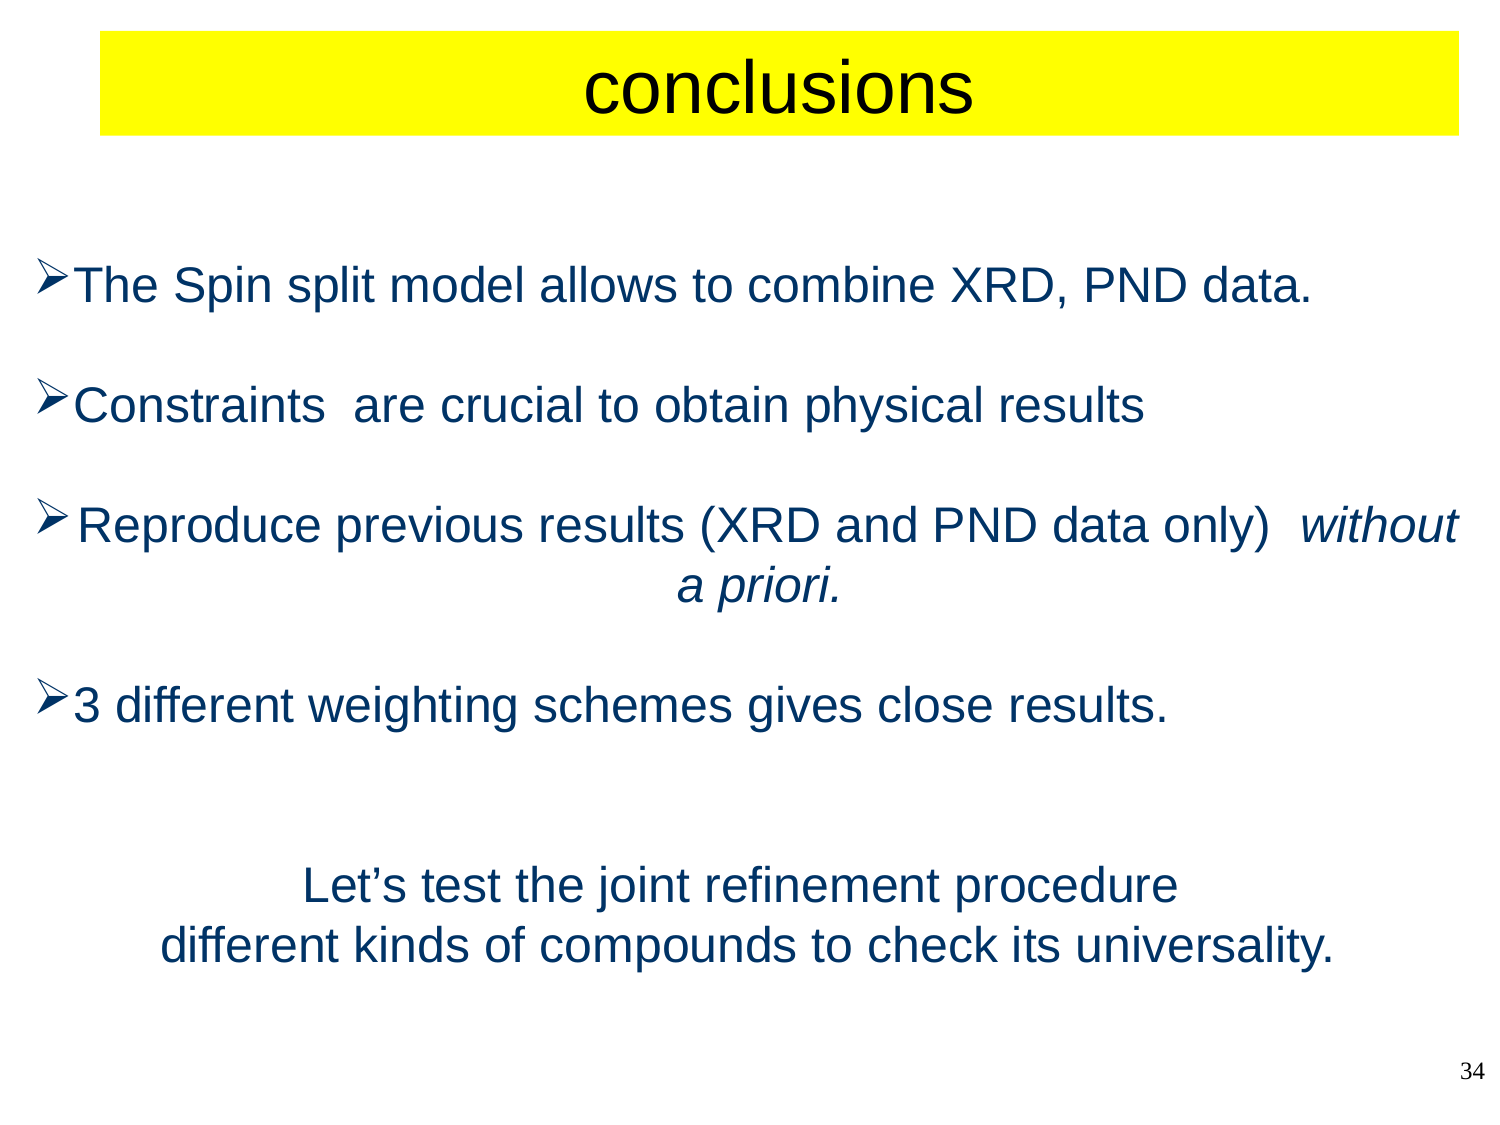

conclusions
The Spin split model allows to combine XRD, PND data.

Constraints  are crucial to obtain physical results

Reproduce previous results (XRD and PND data only)  without a priori.

3 different weighting schemes gives close results.

Let’s test the joint refinement procedure
different kinds of compounds to check its universality.
34